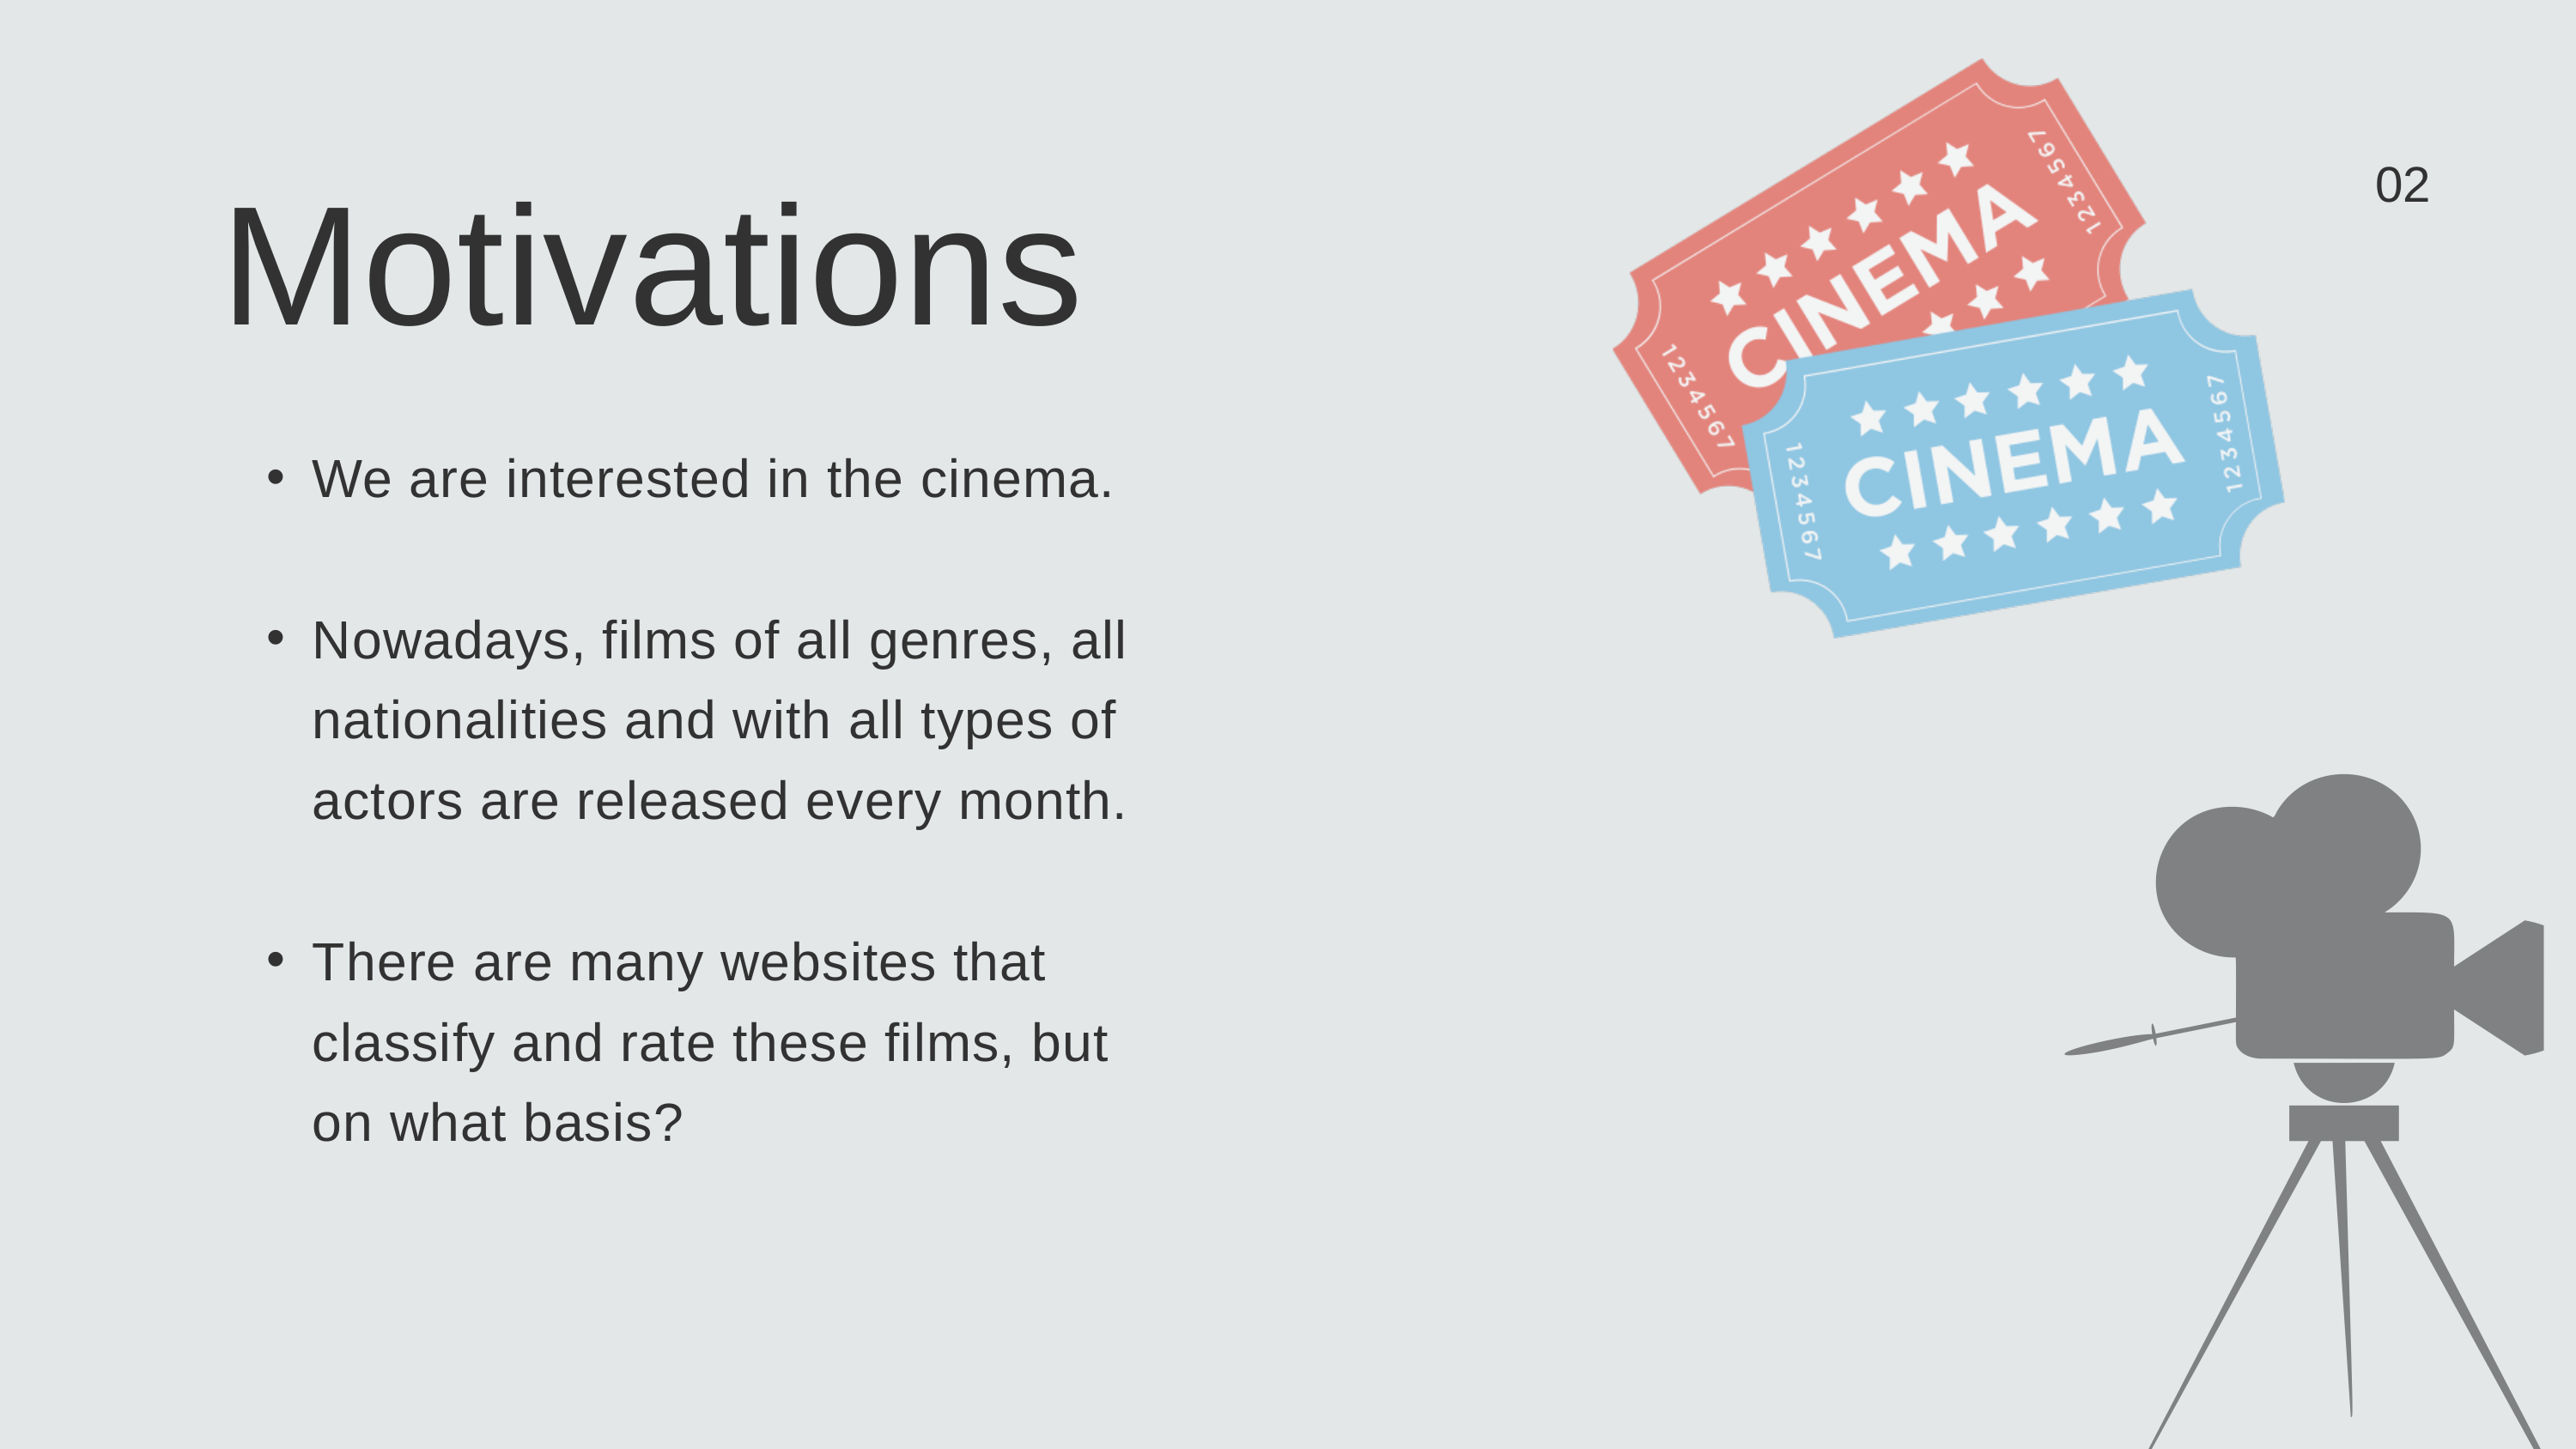

Motivations
We are interested in the cinema.

Nowadays, films of all genres, all nationalities and with all types of actors are released every month.

There are many websites that classify and rate these films, but on what basis?

02